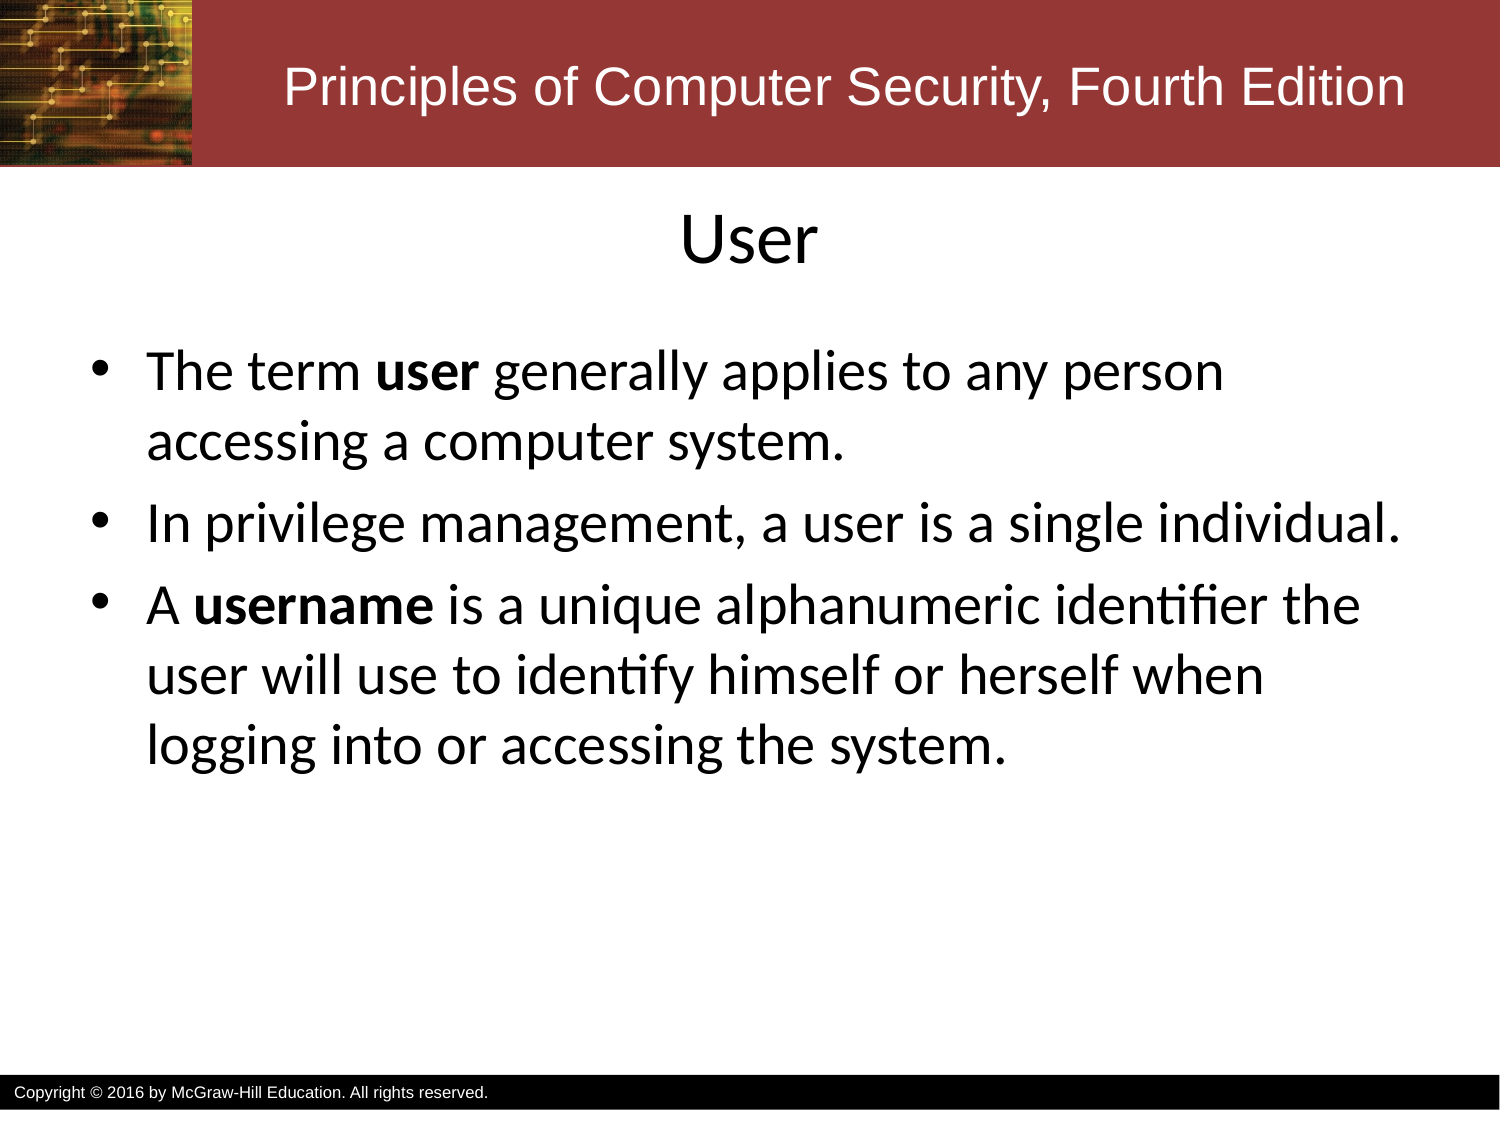

# User
The term user generally applies to any person accessing a computer system.
In privilege management, a user is a single individual.
A username is a unique alphanumeric identifier the user will use to identify himself or herself when logging into or accessing the system.